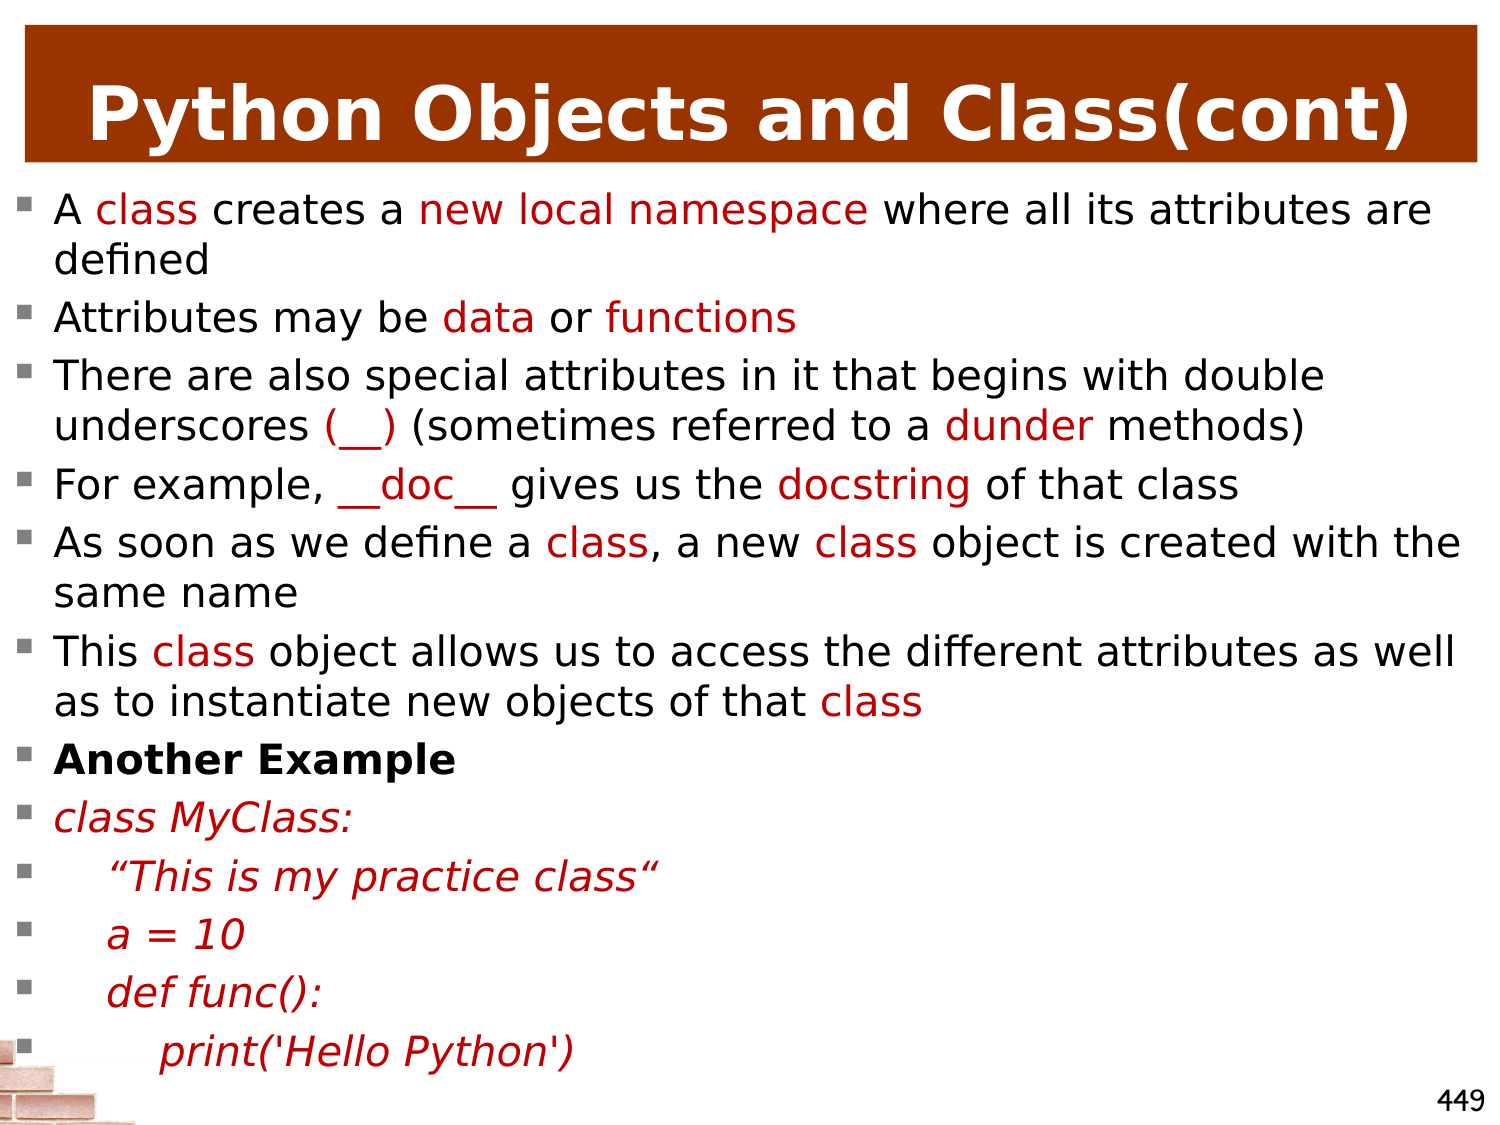

# Python Objects and Class(cont)
A class creates a new local namespace where all its attributes are defined
Attributes may be data or functions
There are also special attributes in it that begins with double underscores (__) (sometimes referred to a dunder methods)
For example, __doc__ gives us the docstring of that class
As soon as we define a class, a new class object is created with the same name
This class object allows us to access the different attributes as well as to instantiate new objects of that class
Another Example
class MyClass:
    “This is my practice class“
    a = 10
    def func():
        print('Hello Python')
449